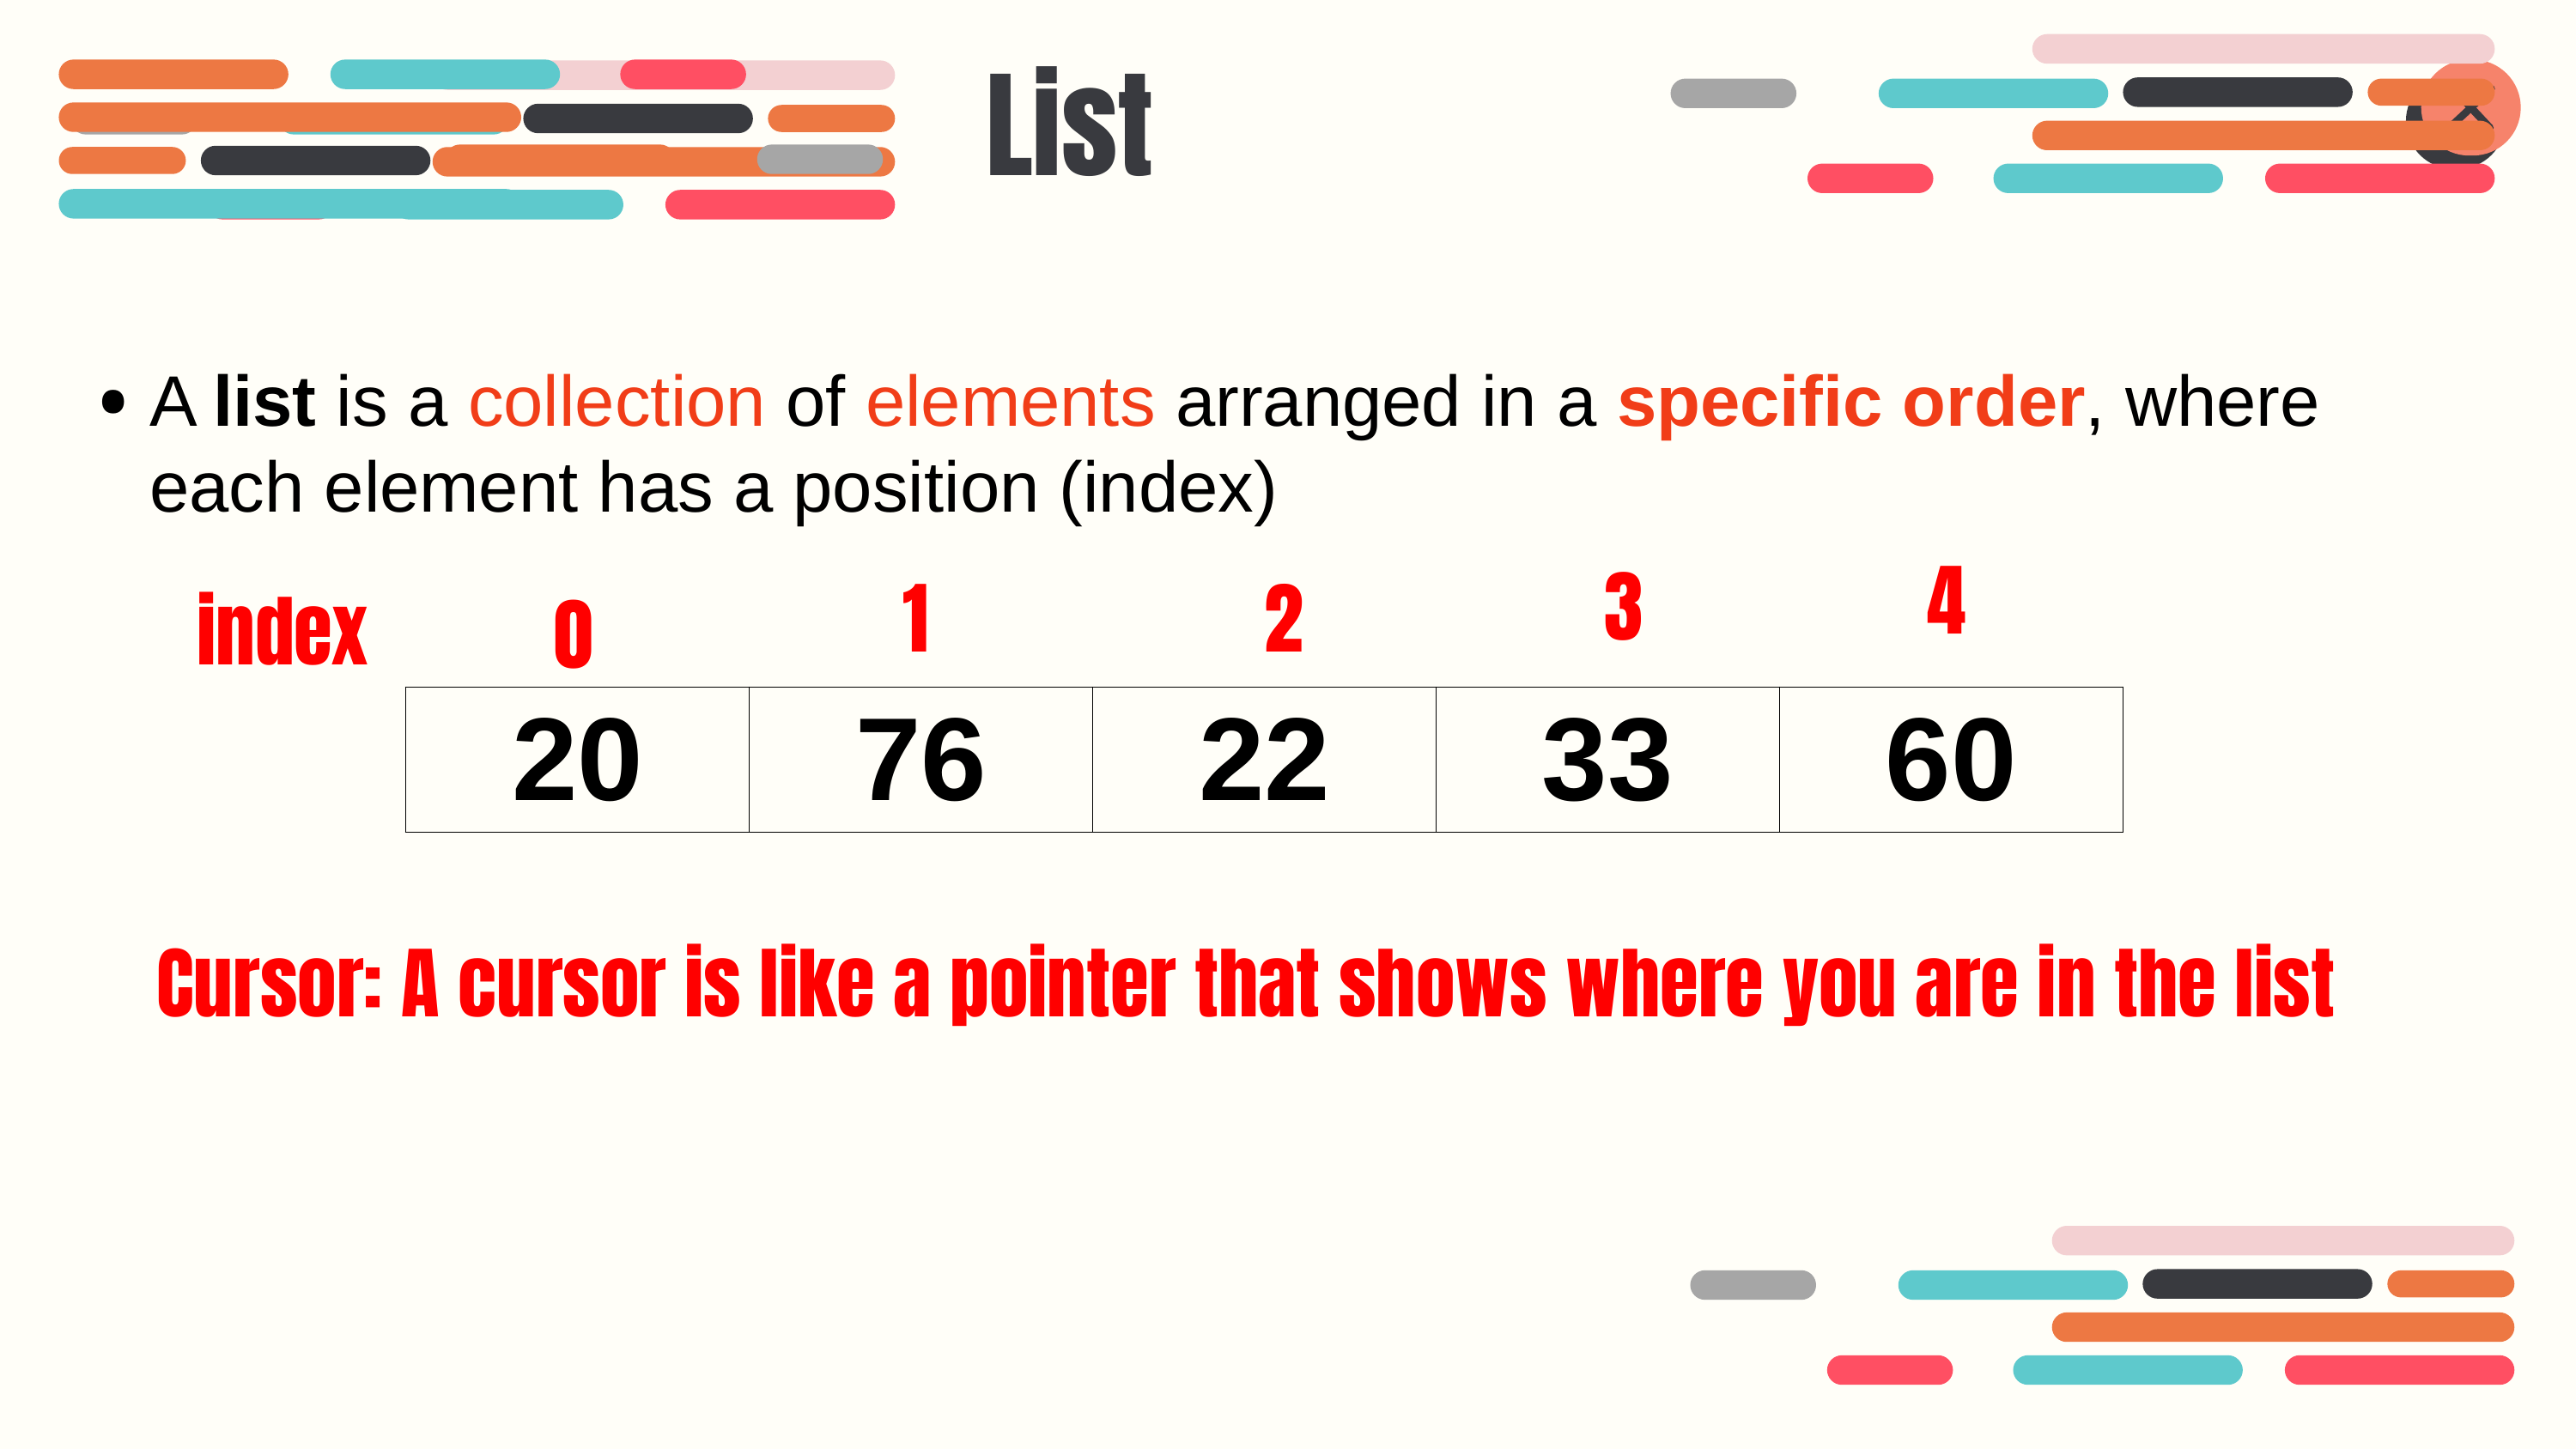

List
A list is a collection of elements arranged in a specific order, where each element has a position (index)
4
3
1
2
index
0
| 20 | 76 | 22 | 33 | 60 |
| --- | --- | --- | --- | --- |
Cursor: A cursor is like a pointer that shows where you are in the list